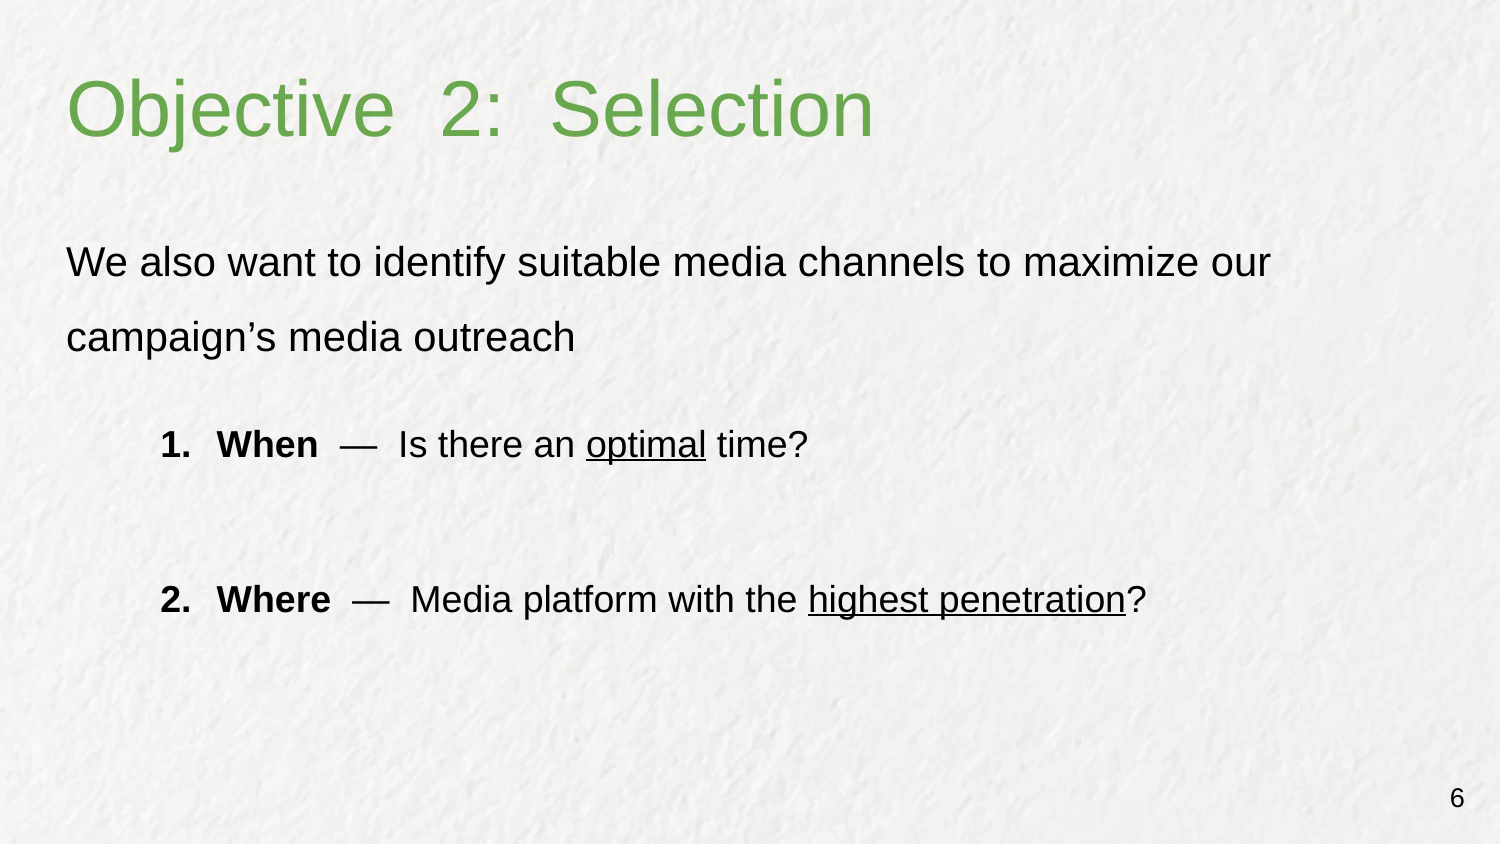

# Objective  2:  Selection
We also want to identify suitable media channels to maximize our campaign’s media outreach

When  —  Is there an optimal time?

Where  —  Media platform with the highest penetration?

6